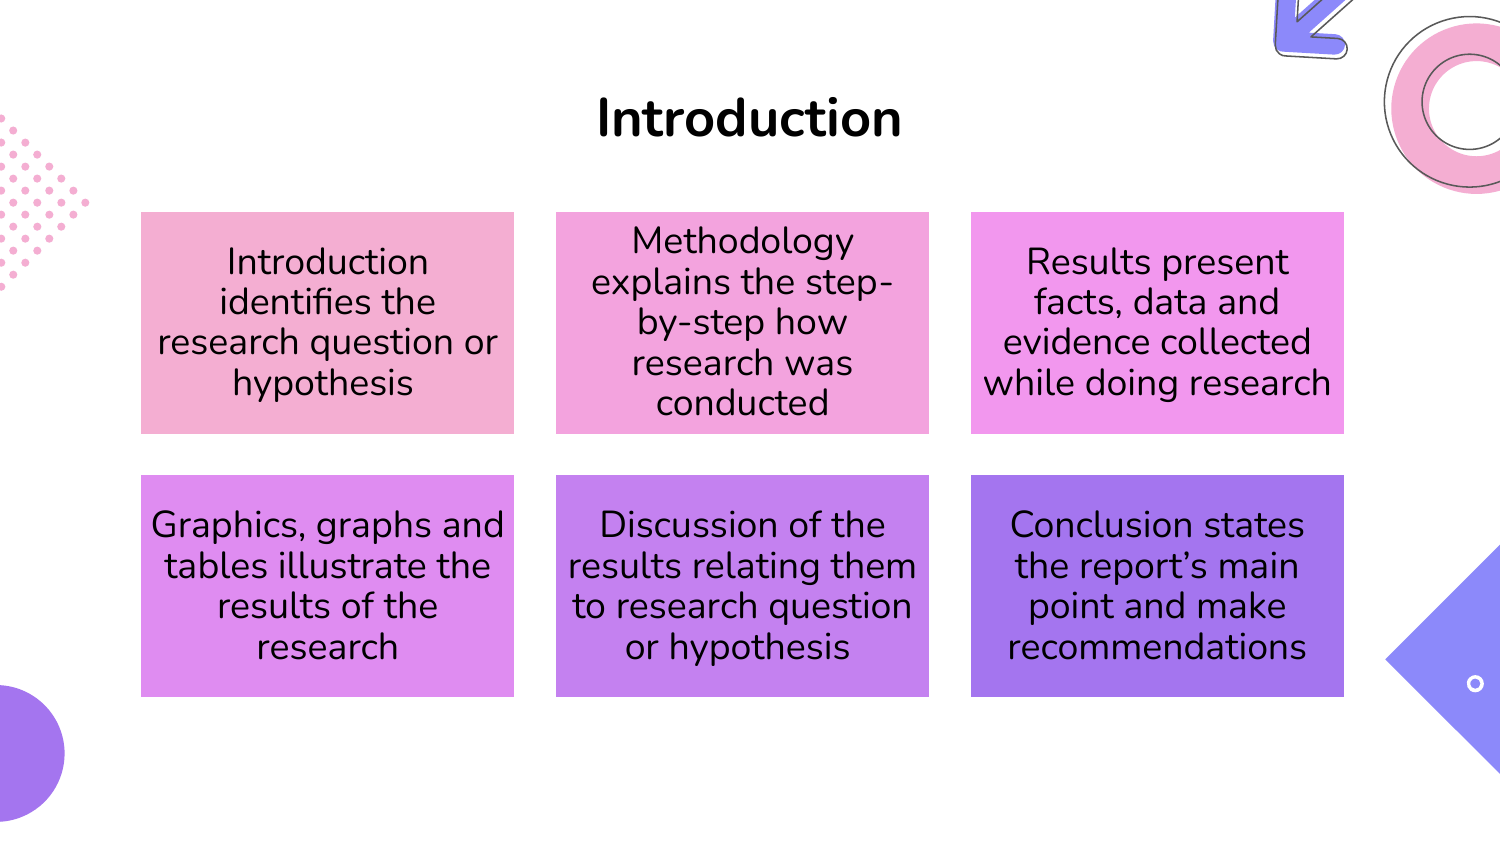

# Introduction
Introduction identifies the research question or hypothesis
Methodology explains the step-by-step how research was conducted
Results present facts, data and evidence collected while doing research
Graphics, graphs and tables illustrate the results of the research
Discussion of the results relating them to research question or hypothesis
Conclusion states the report’s main point and make recommendations